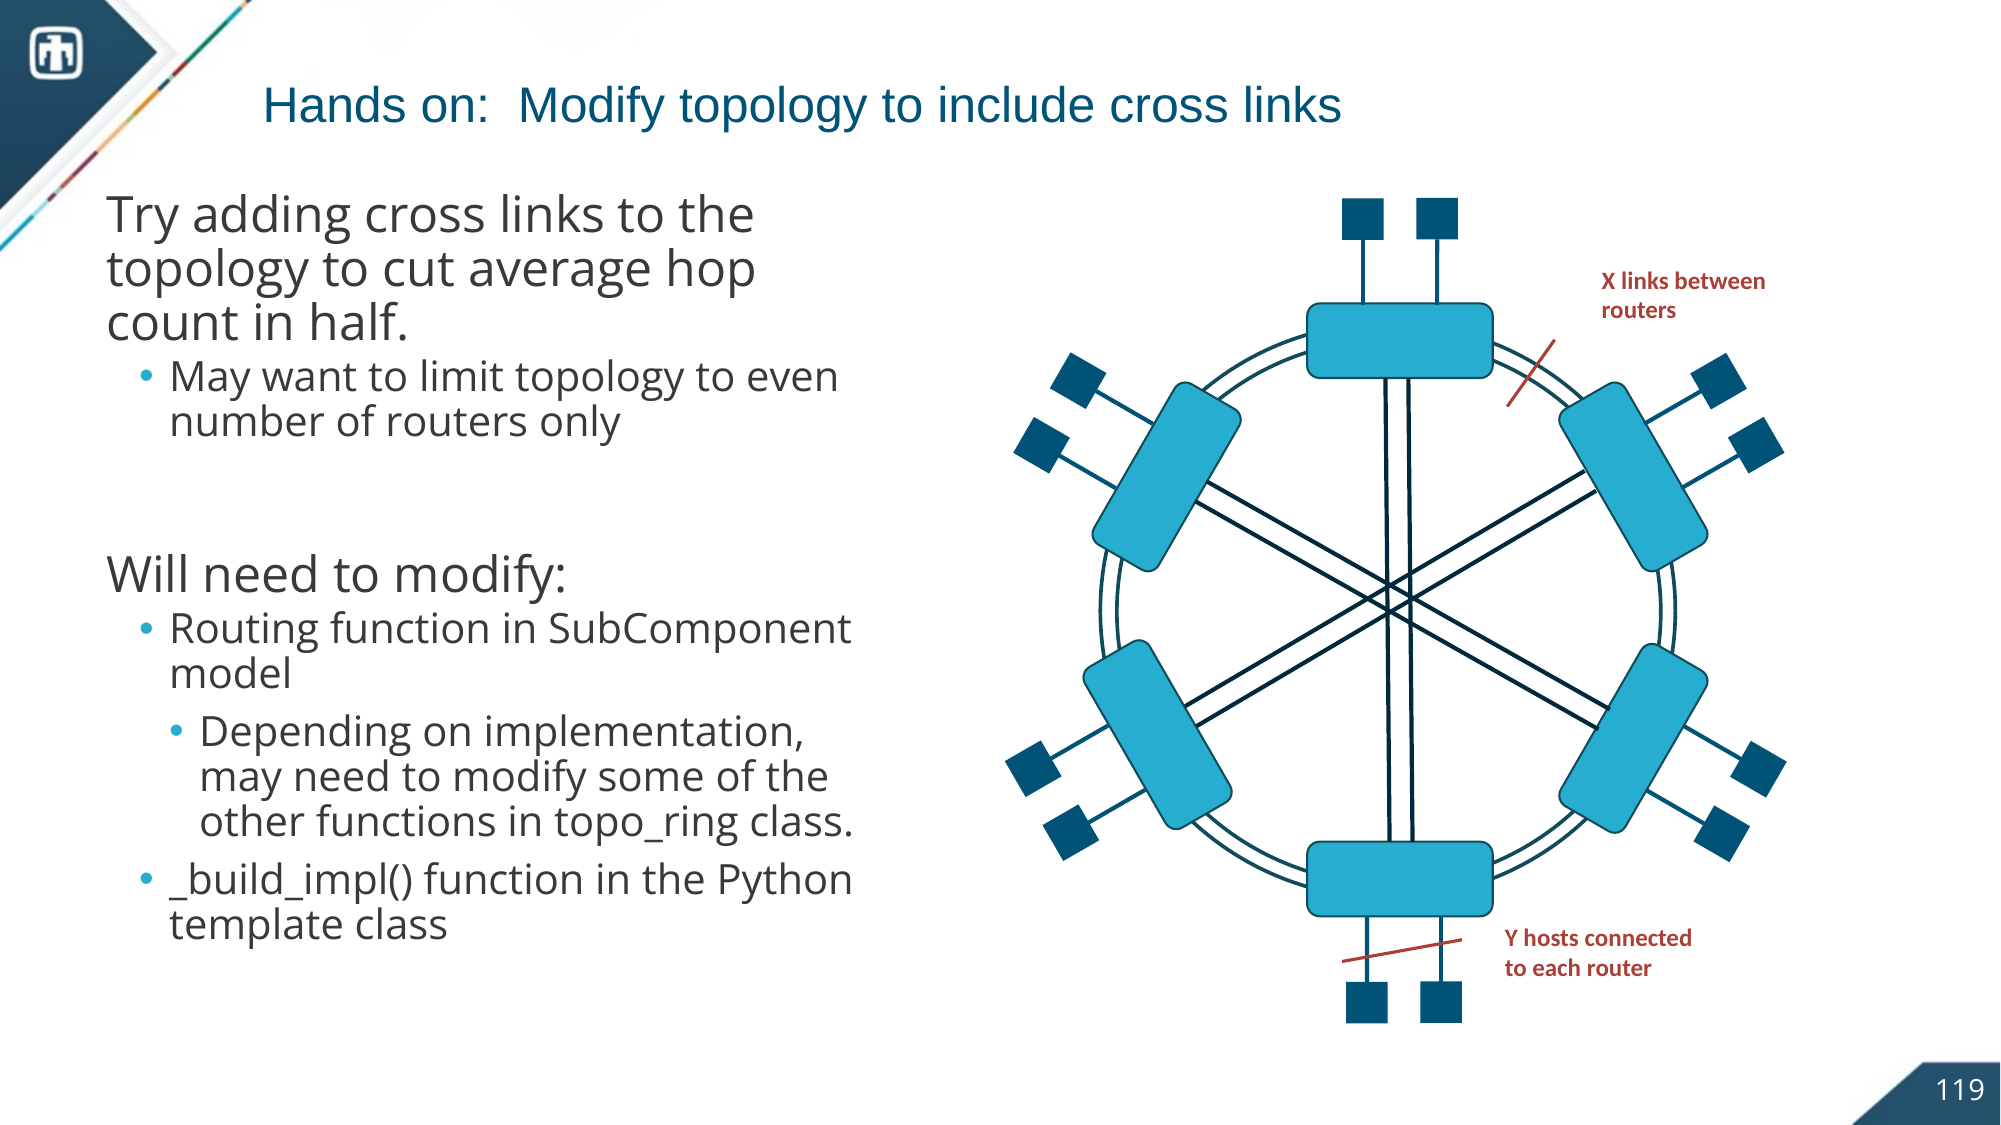

# Hands on:  Modify topology to include cross links
Try adding cross links to the topology to cut average hop count in half.
May want to limit topology to even number of routers only

Will need to modify:
Routing function in SubComponent model
Depending on implementation, may need to modify some of the other functions in topo_ring class.
_build_impl() function in the Python template class

X links between routers

Y hosts connected to each router

119